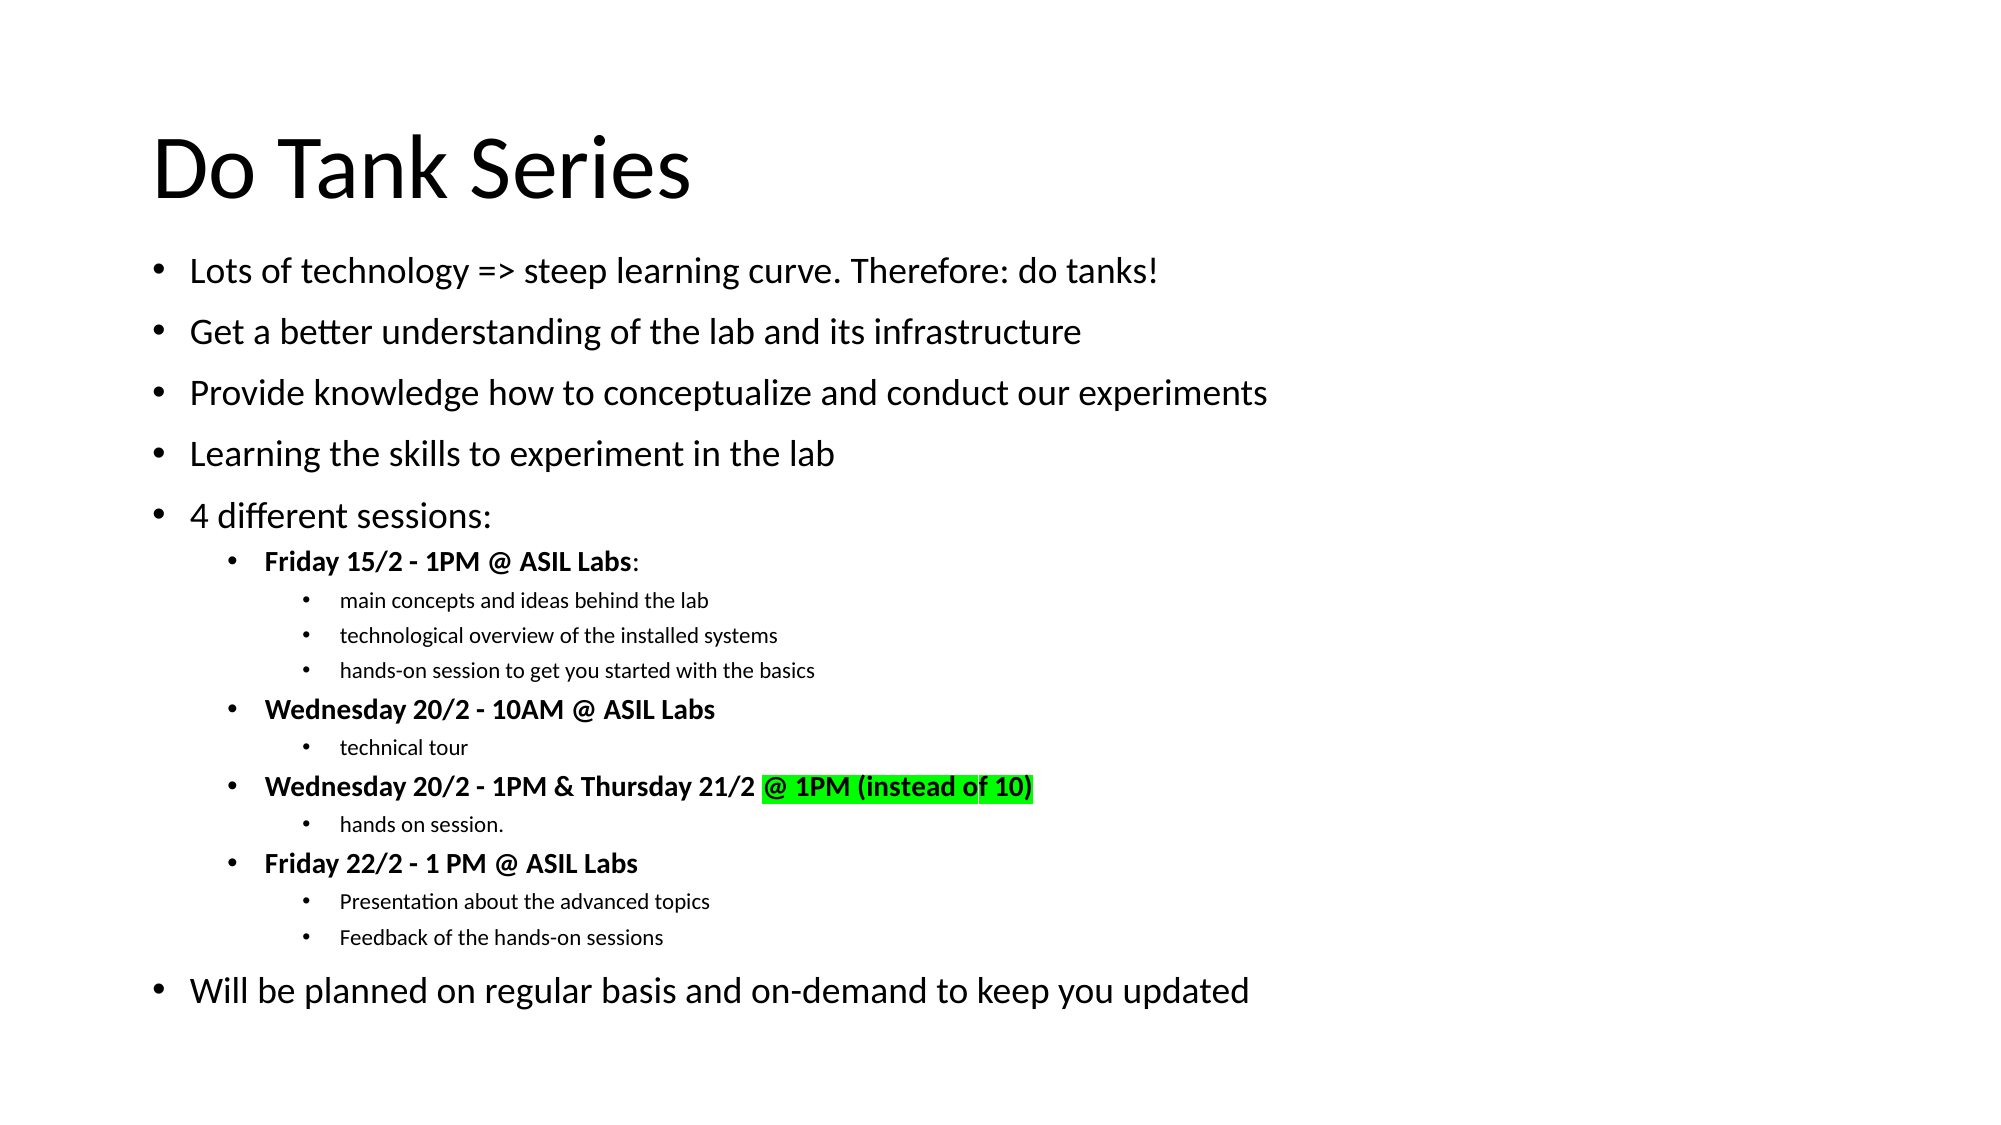

# Do Tank Series
Lots of technology => steep learning curve. Therefore: do tanks!
Get a better understanding of the lab and its infrastructure
Provide knowledge how to conceptualize and conduct our experiments
Learning the skills to experiment in the lab
4 different sessions:
Friday 15/2 - 1PM @ ASIL Labs:
main concepts and ideas behind the lab
technological overview of the installed systems
hands-on session to get you started with the basics
Wednesday 20/2 - 10AM @ ASIL Labs
technical tour
Wednesday 20/2 - 1PM & Thursday 21/2 @ 1PM (instead of 10)
hands on session.
Friday 22/2 - 1 PM @ ASIL Labs
Presentation about the advanced topics
Feedback of the hands-on sessions
Will be planned on regular basis and on-demand to keep you updated